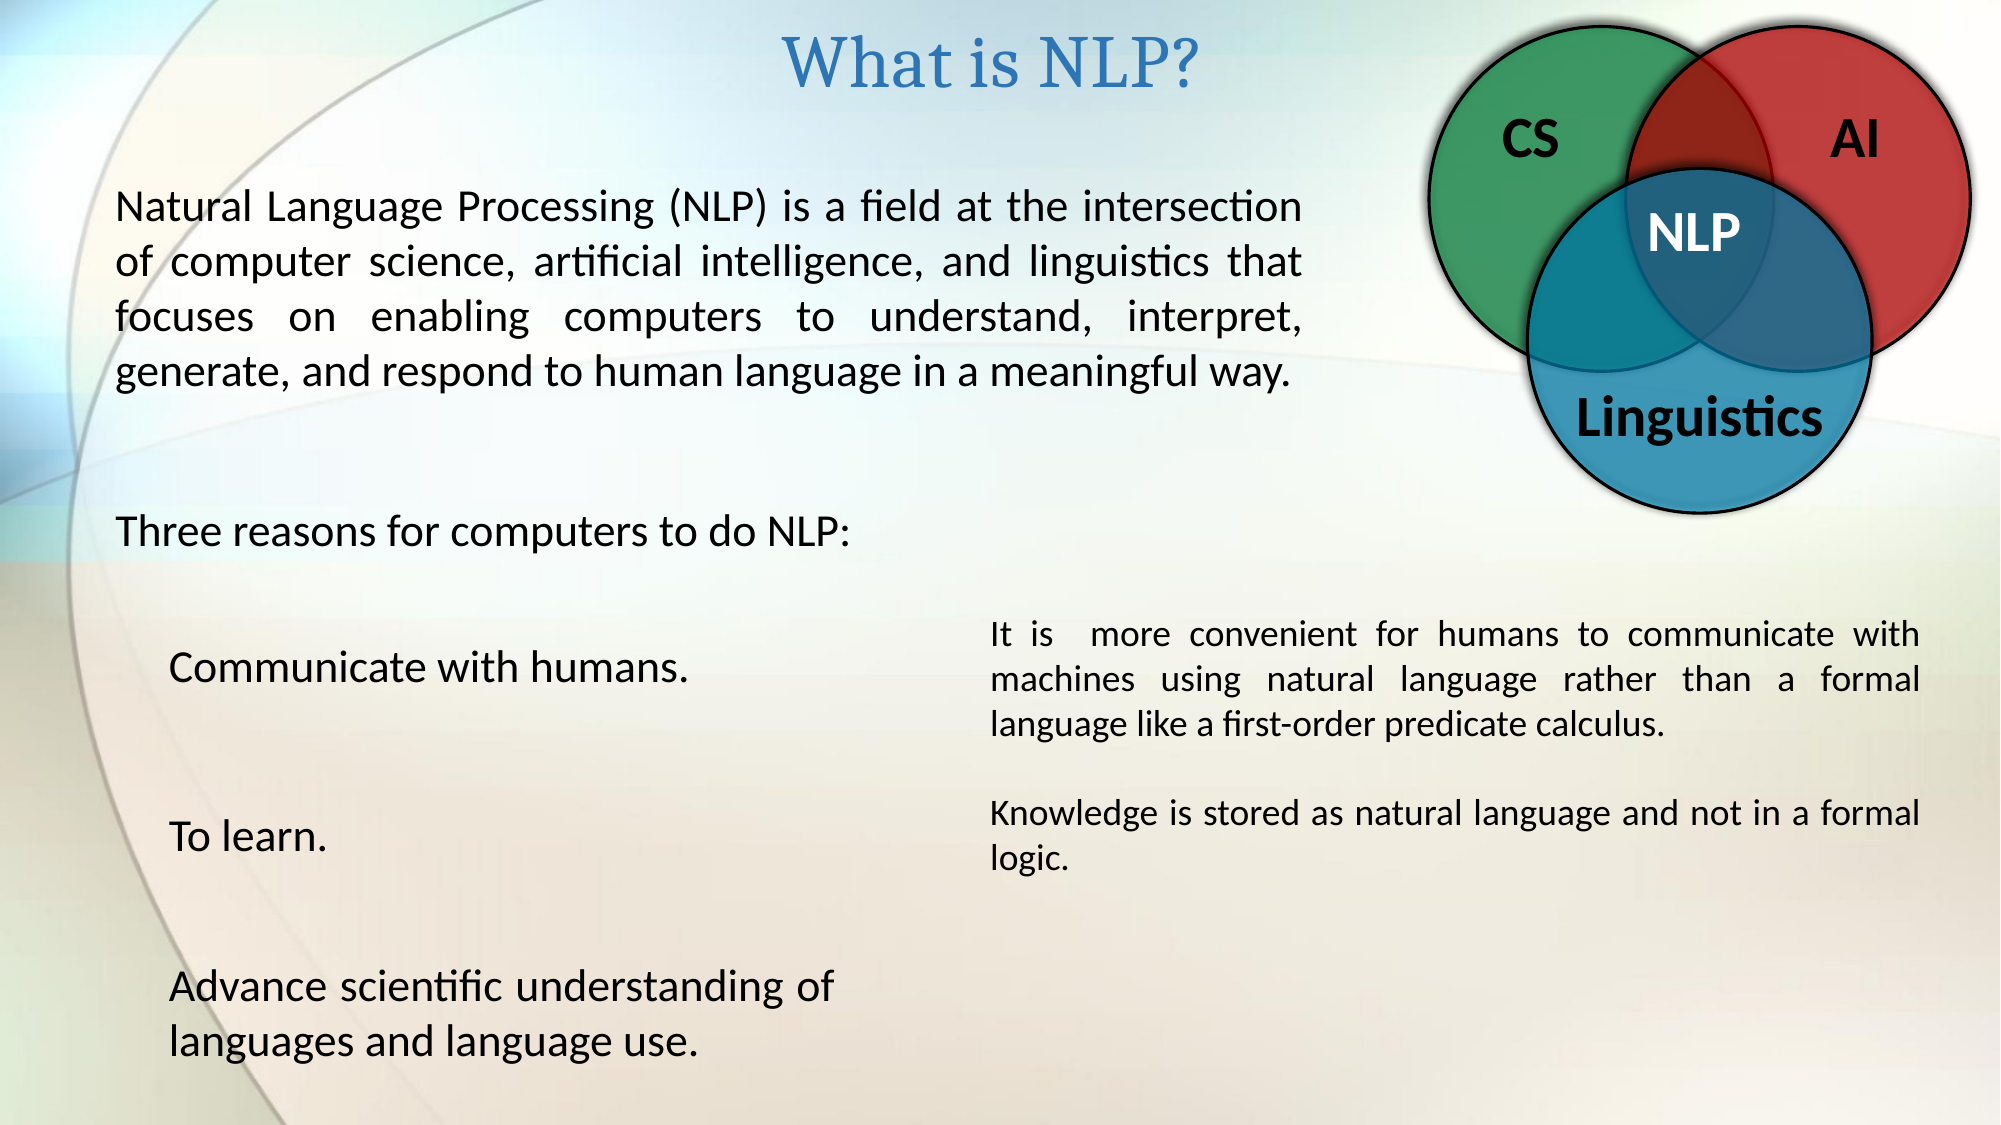

What is NLP?

CS
AI

NLP
Linguistics

Natural Language Processing (NLP) is a field at the intersection of computer science, artificial intelligence, and linguistics that focuses on enabling computers to understand, interpret, generate, and respond to human language in a meaningful way.
Three reasons for computers to do NLP:
It is  more convenient for humans to communicate with machines using natural language rather than a formal language like a first-order predicate calculus.
Communicate with humans.
Knowledge is stored as natural language and not in a formal logic.
To learn.
Advance scientific understanding of languages and language use.